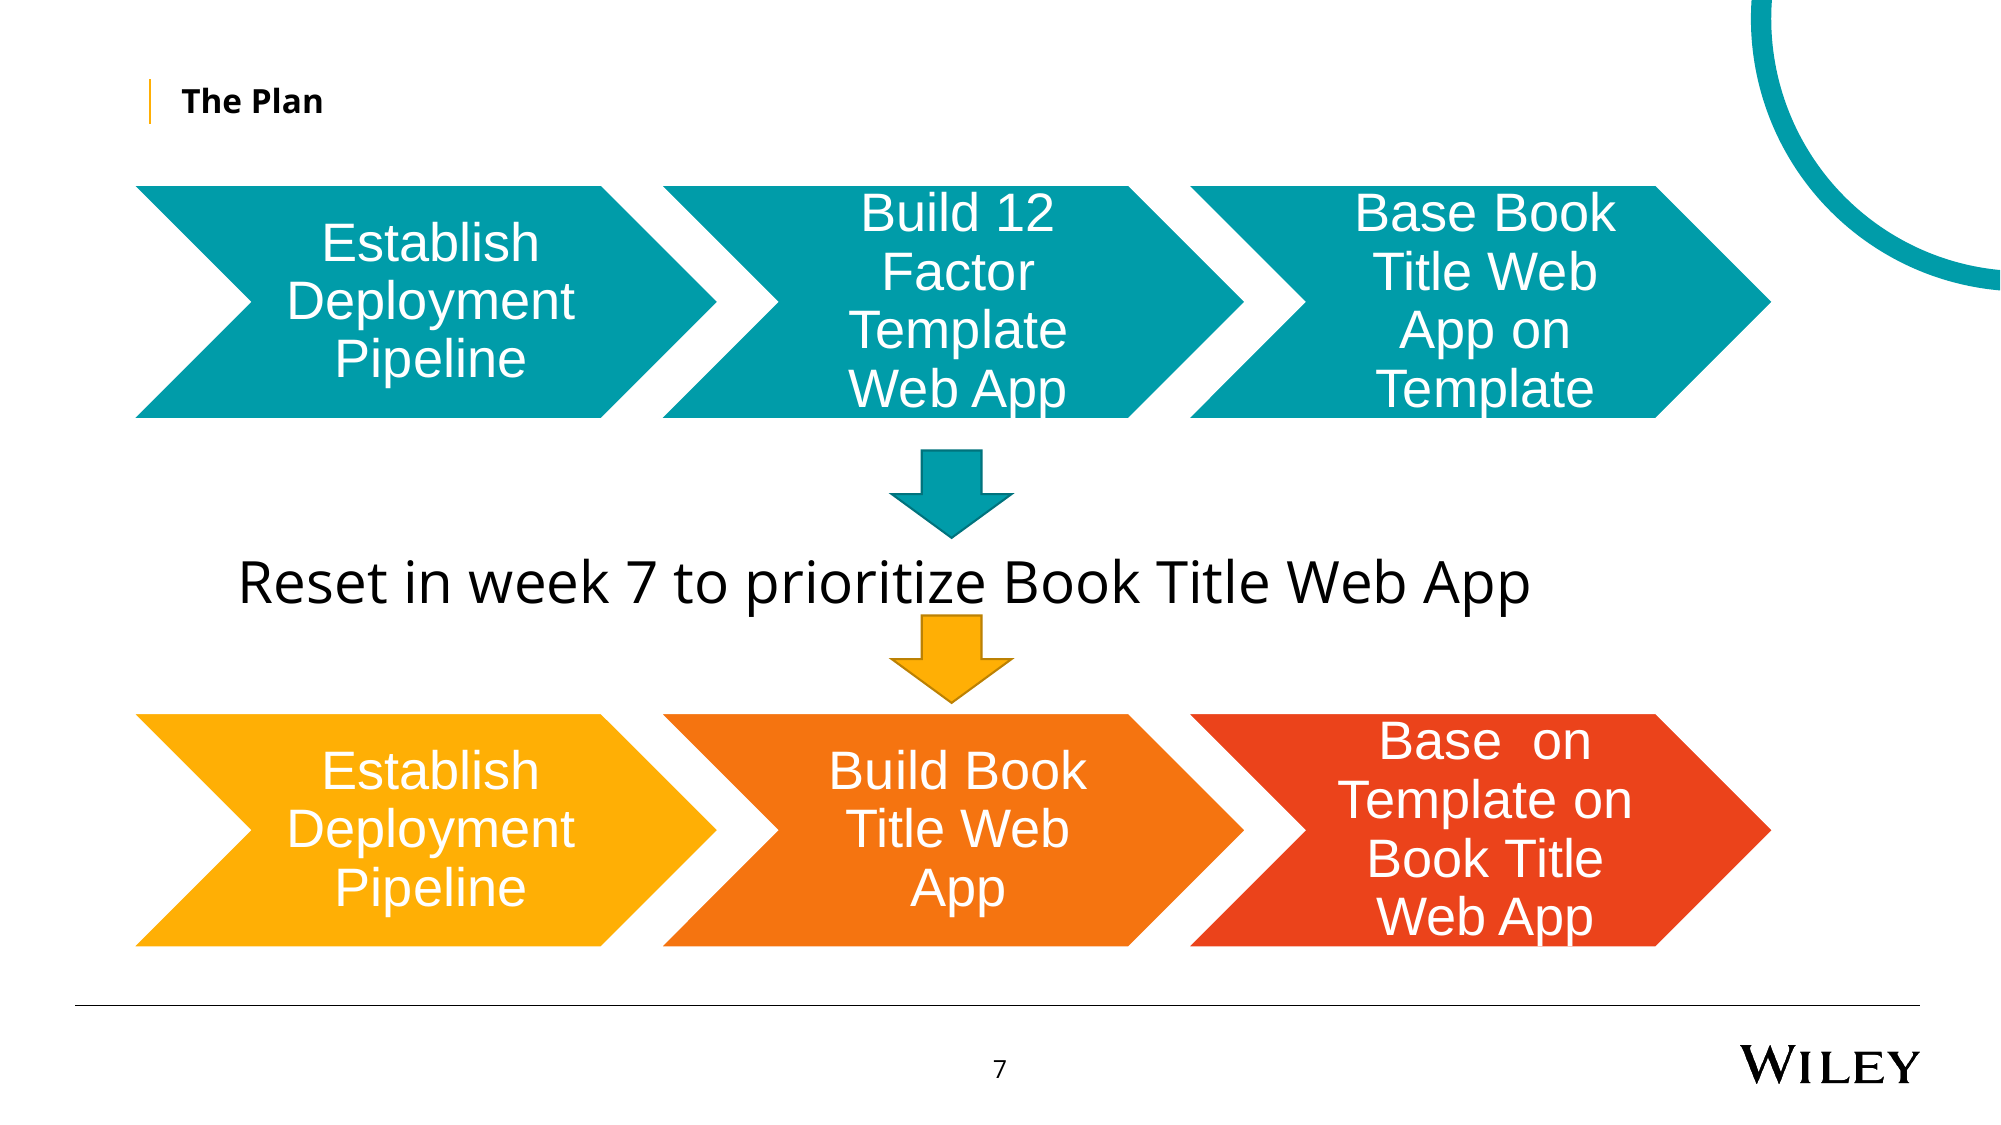

Establish Deployment Pipeline
Build 12 Factor Template Web App
Base Book Title Web App on Template
The Plan
Establish Deployment Pipeline
Build Book Title Web App
Base  on Template on Book Title Web App

Reset in week 7 to prioritize Book Title Web App

7